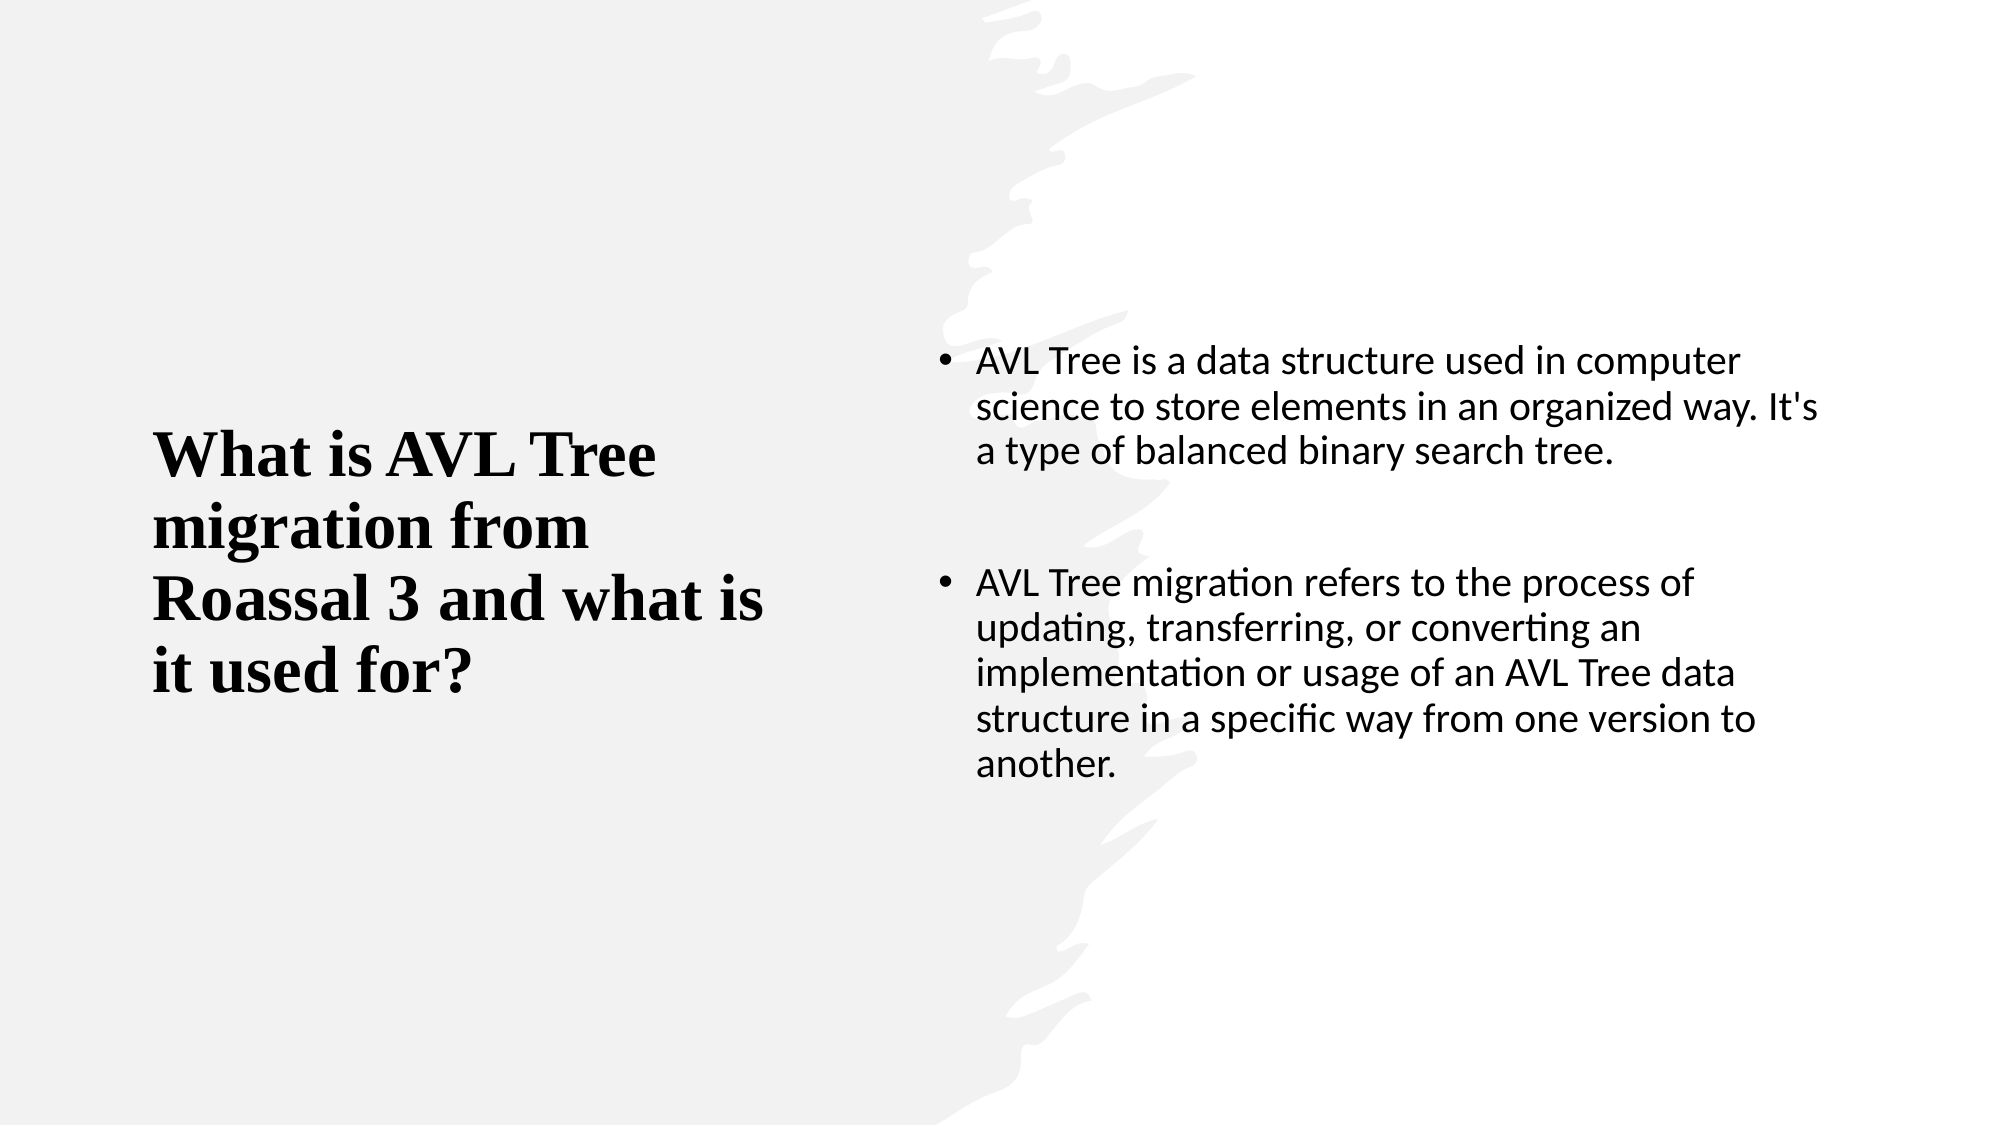

AVL Tree is a data structure used in computer science to store elements in an organized way. It's a type of balanced binary search tree.

AVL Tree migration refers to the process of updating, transferring, or converting an implementation or usage of an AVL Tree data structure in a specific way from one version to another.
# What is AVL Tree migration from Roassal 3 and what is it used for?